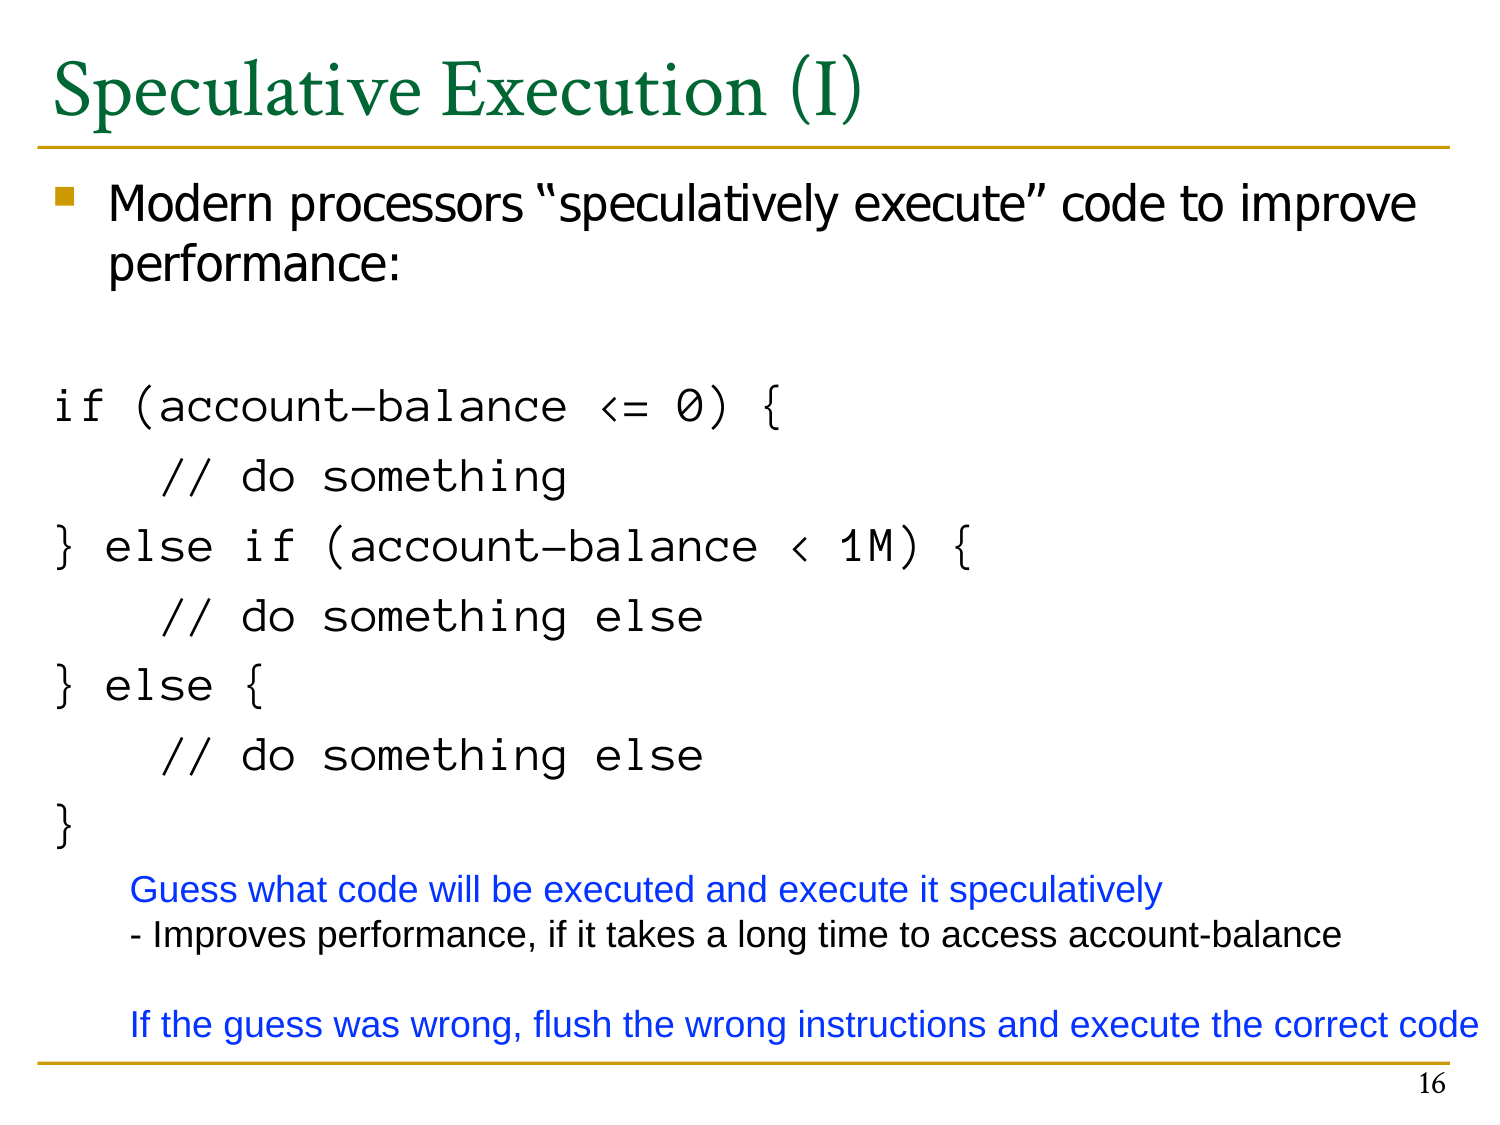

# Speculative Execution (I)
Modern processors “speculatively execute” code to improve performance:

if (account-balance <= 0) {
    // do something
} else if (account-balance < 1M) {
    // do something else
} else {
    // do something else
}
Guess what code will be executed and execute it speculatively
- Improves performance, if it takes a long time to access account-balance

If the guess was wrong, flush the wrong instructions and execute the correct code

16